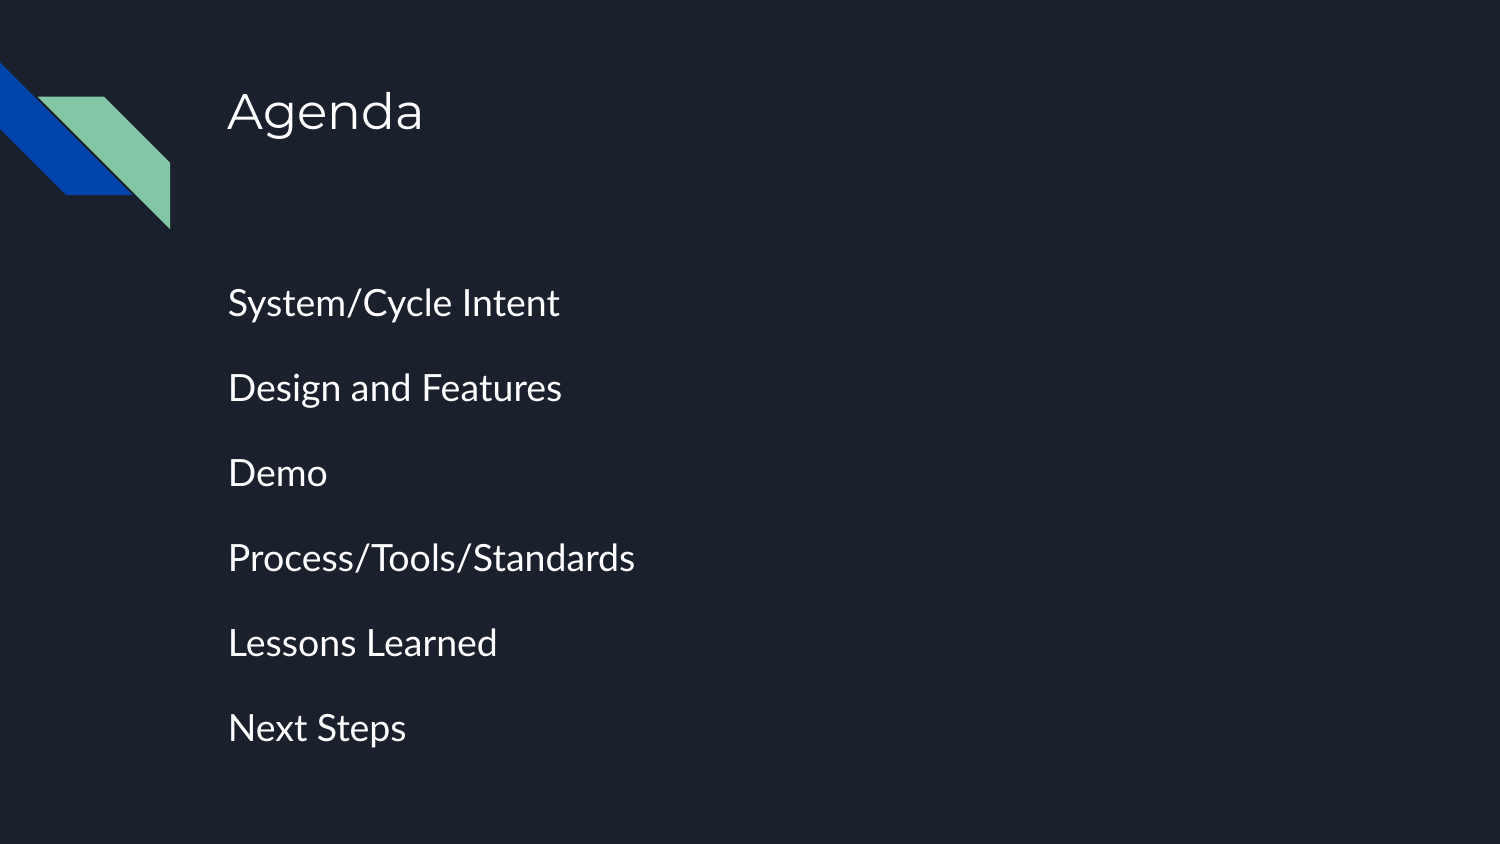

# Agenda
System/Cycle Intent
Design and Features
Demo
Process/Tools/Standards
Lessons Learned
Next Steps